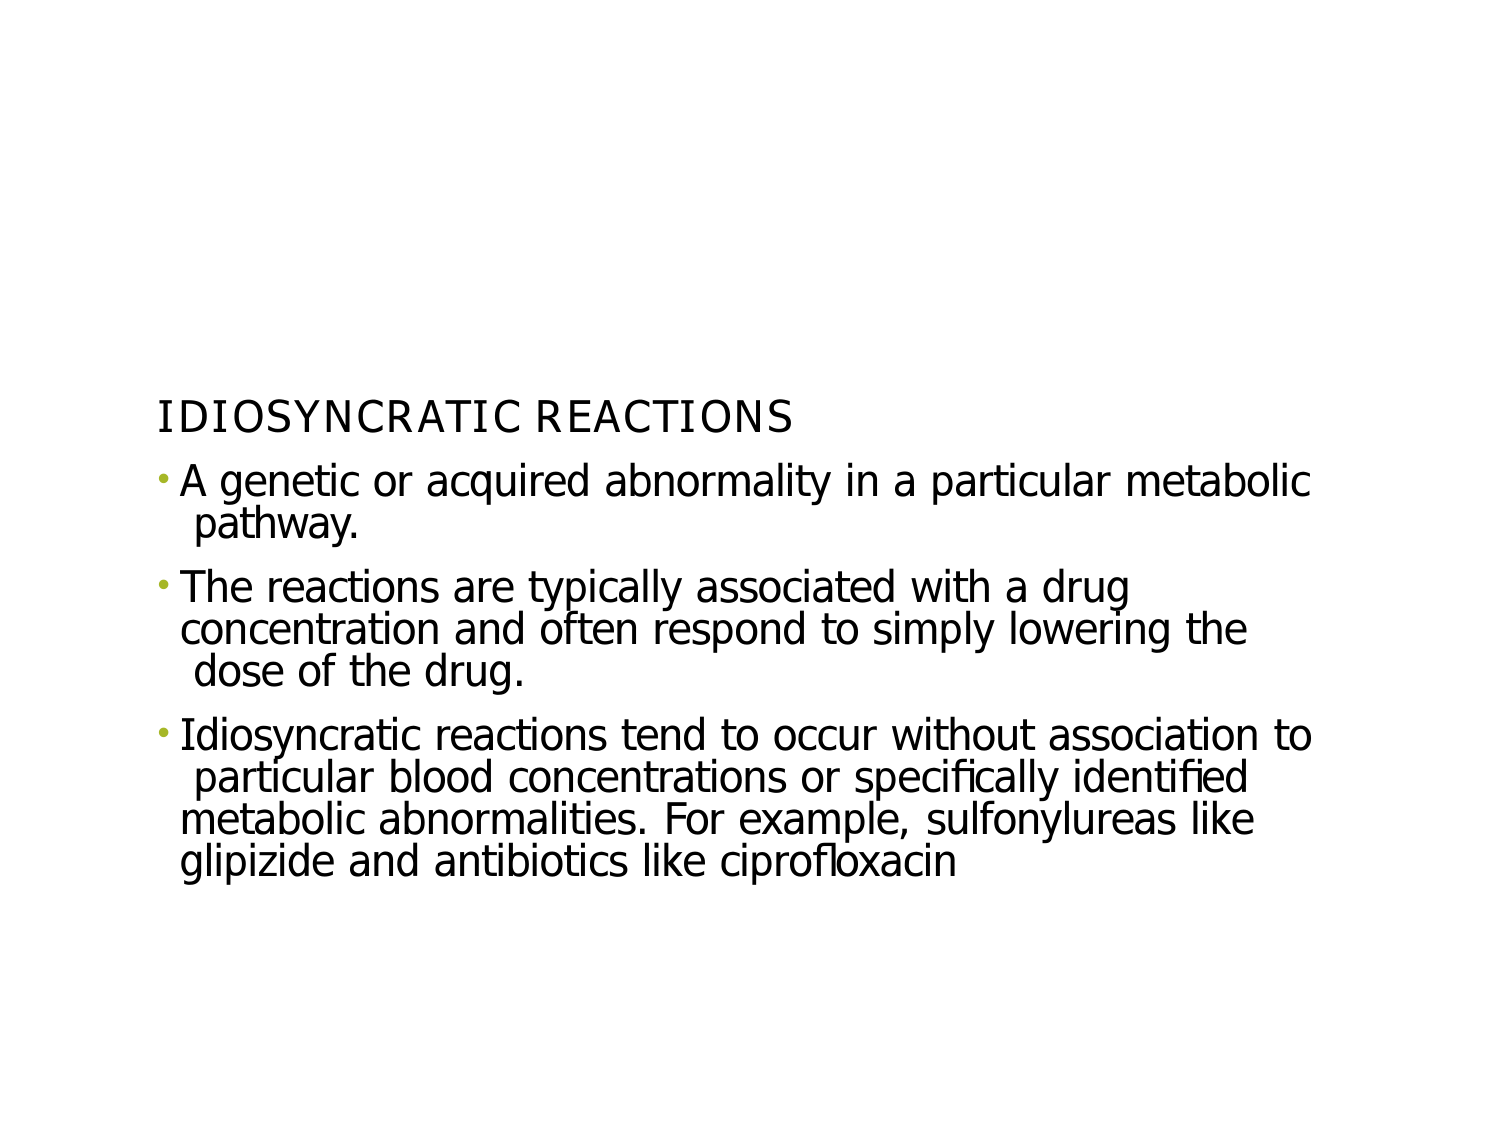

IDIOSYNCRATIC REACTIONS
A genetic or acquired abnormality in a particular metabolic  pathway.
The reactions are typically associated with a drug  concentration and often respond to simply lowering the  dose of the drug.
Idiosyncratic reactions tend to occur without association to  particular blood concentrations or specifically identified  metabolic abnormalities. For example, sulfonylureas like  glipizide and antibiotics like ciprofloxacin
# Patterns of drug-induced liver  disease